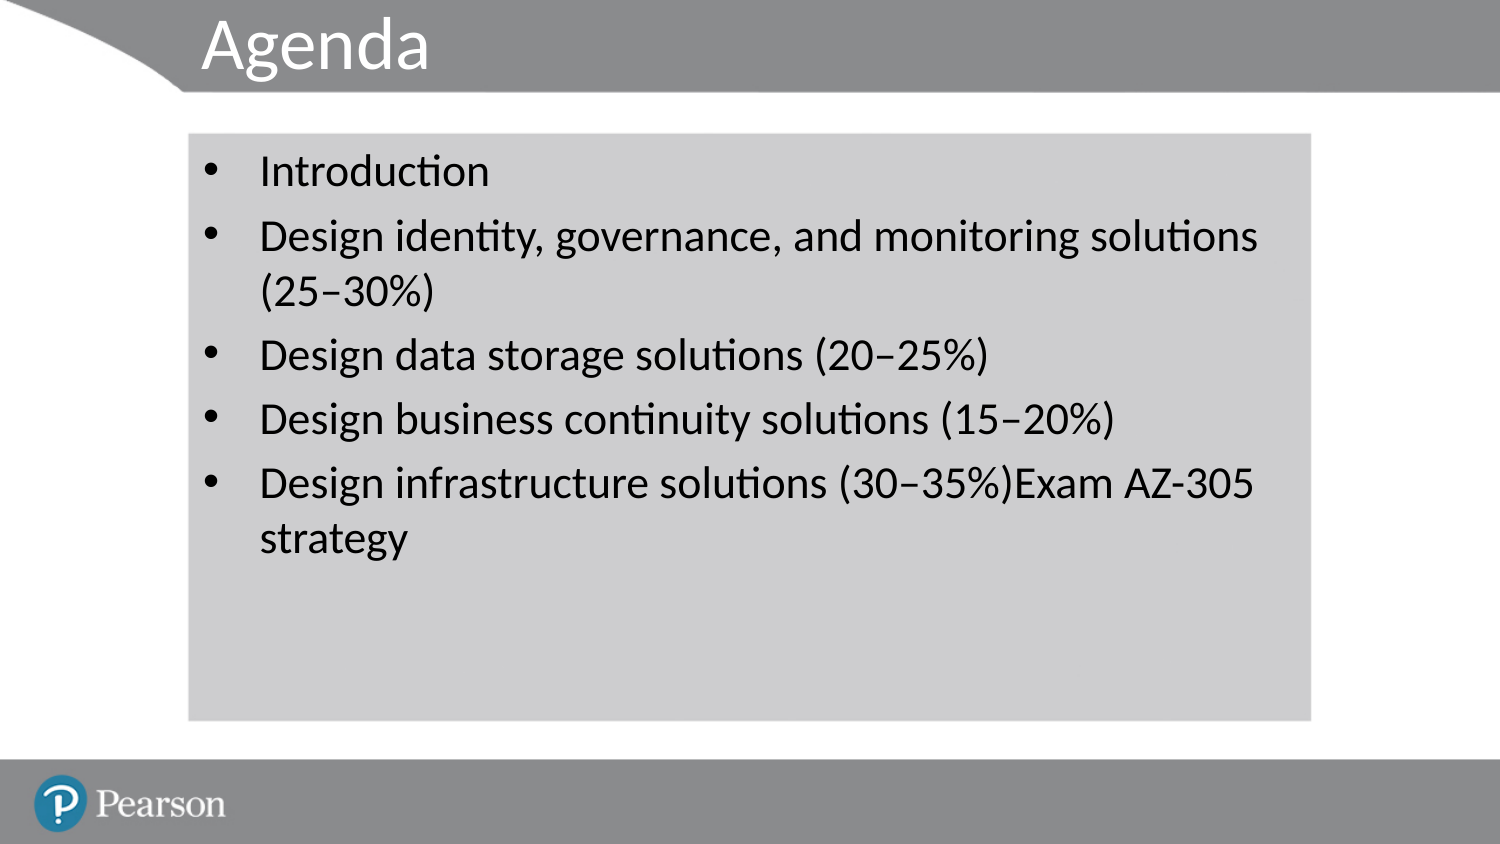

# Agenda
Introduction
Design identity, governance, and monitoring solutions (25–30%)
Design data storage solutions (20–25%)
Design business continuity solutions (15–20%)
Design infrastructure solutions (30–35%)Exam AZ-305 strategy